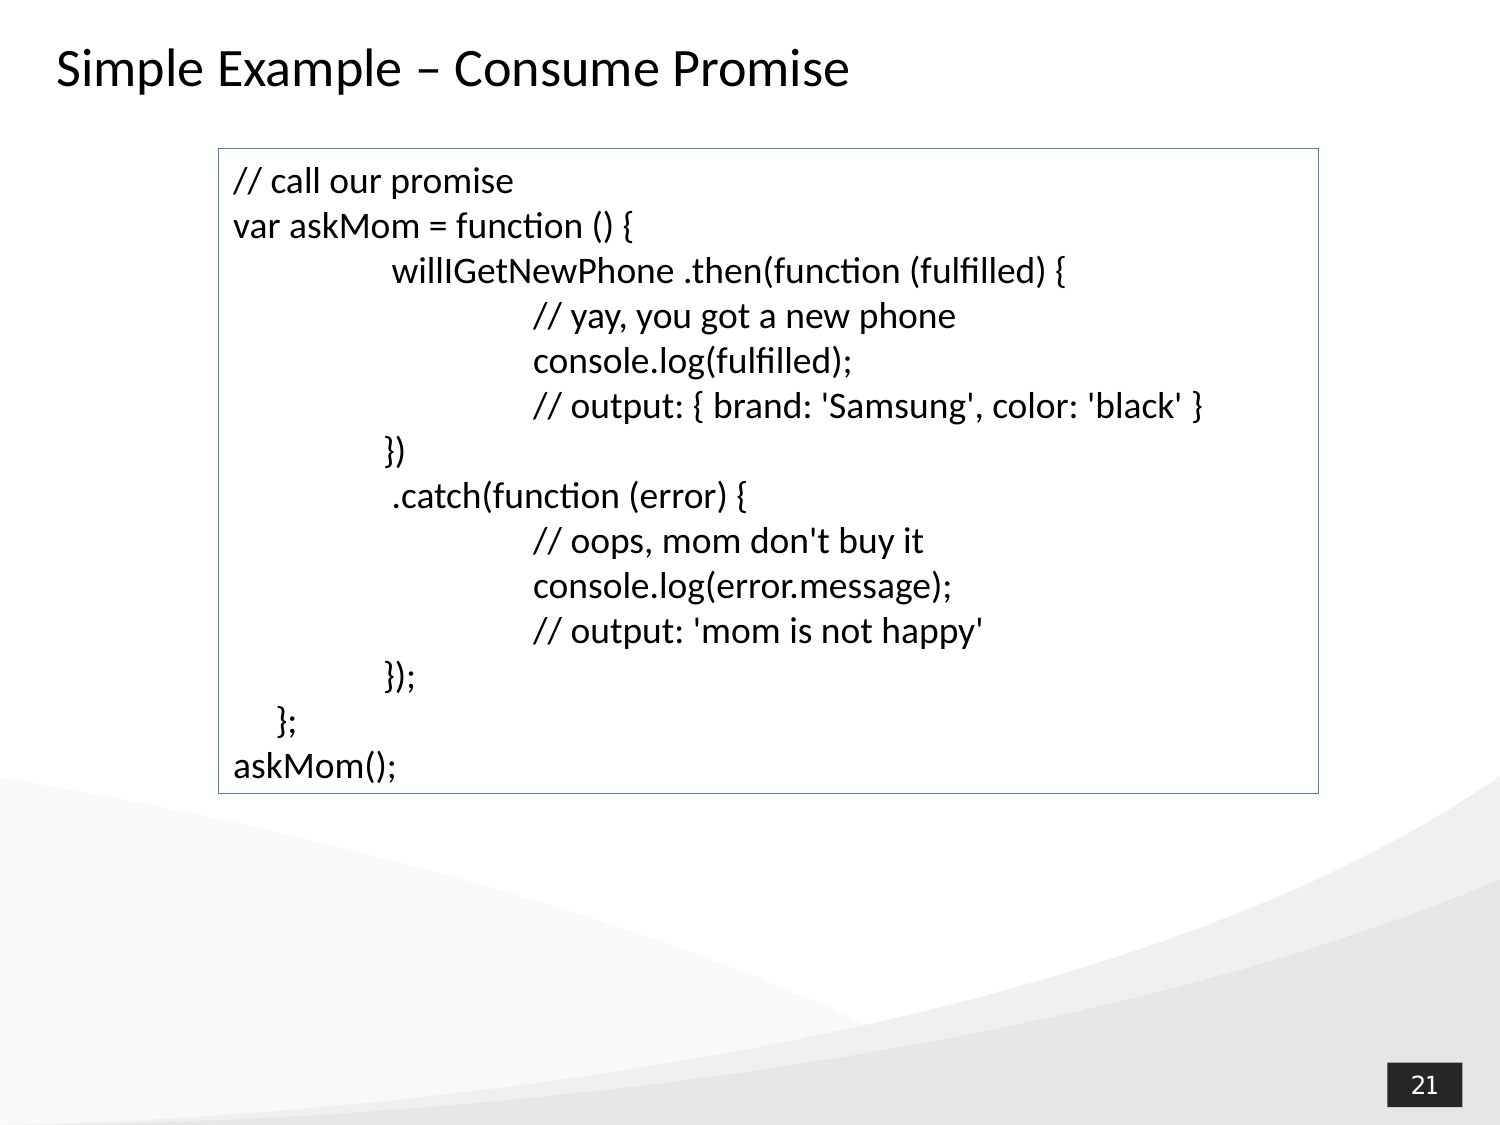

# Simple Example – Consume Promise
// call our promise
var askMom = function () {
	 willIGetNewPhone .then(function (fulfilled) {
	// yay, you got a new phone
	console.log(fulfilled);
	// output: { brand: 'Samsung', color: 'black' }
	})
	 .catch(function (error) {
		// oops, mom don't buy it 					console.log(error.message);
		// output: 'mom is not happy'
	});
     };
askMom();